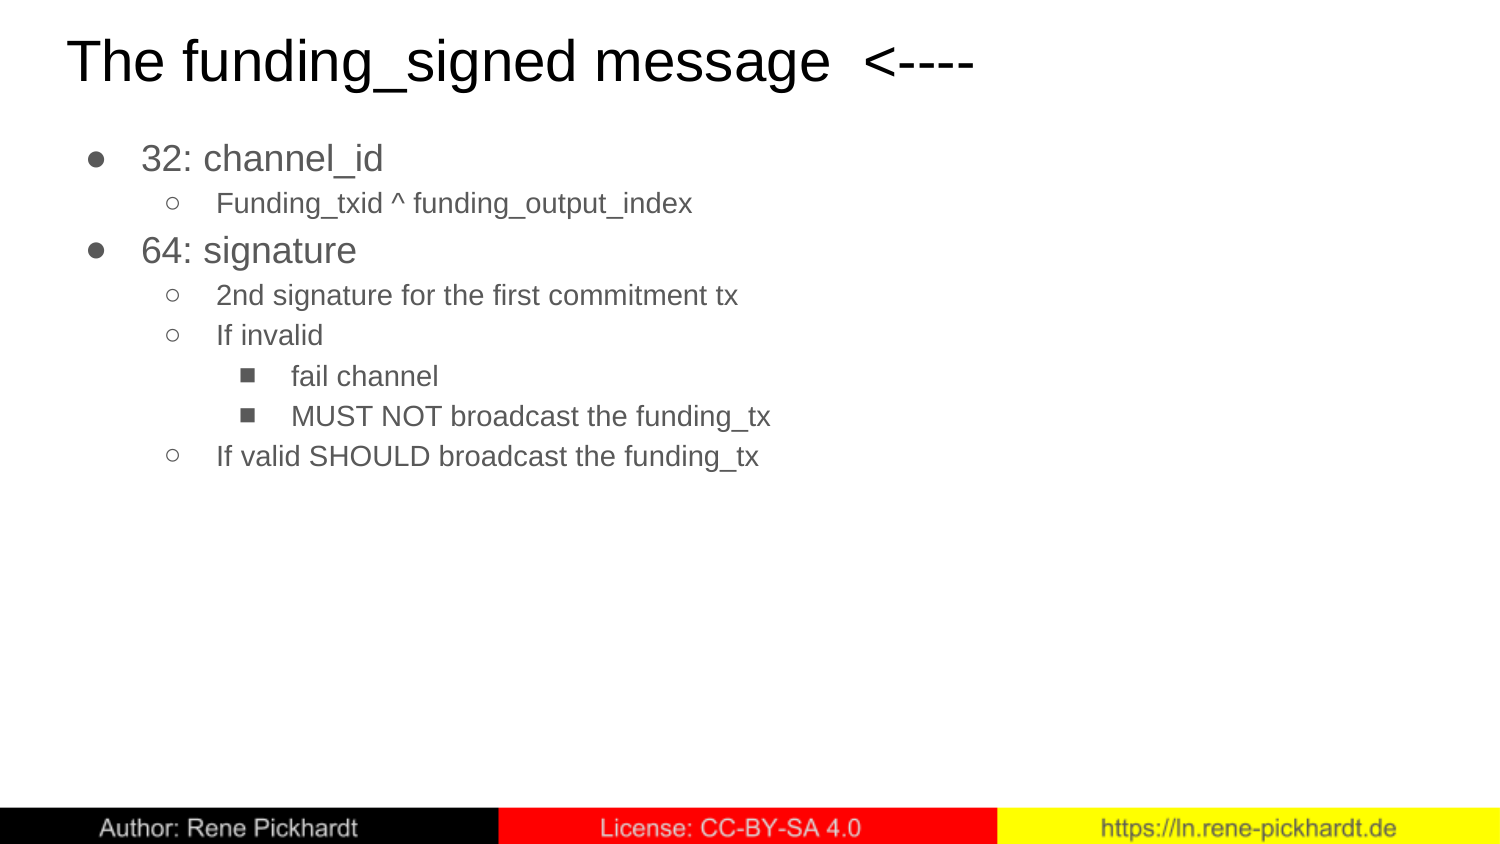

# The funding_signed message  <----
32: channel_id
Funding_txid ^ funding_output_index
64: signature
2nd signature for the first commitment tx
If invalid
fail channel
MUST NOT broadcast the funding_tx
If valid SHOULD broadcast the funding_tx